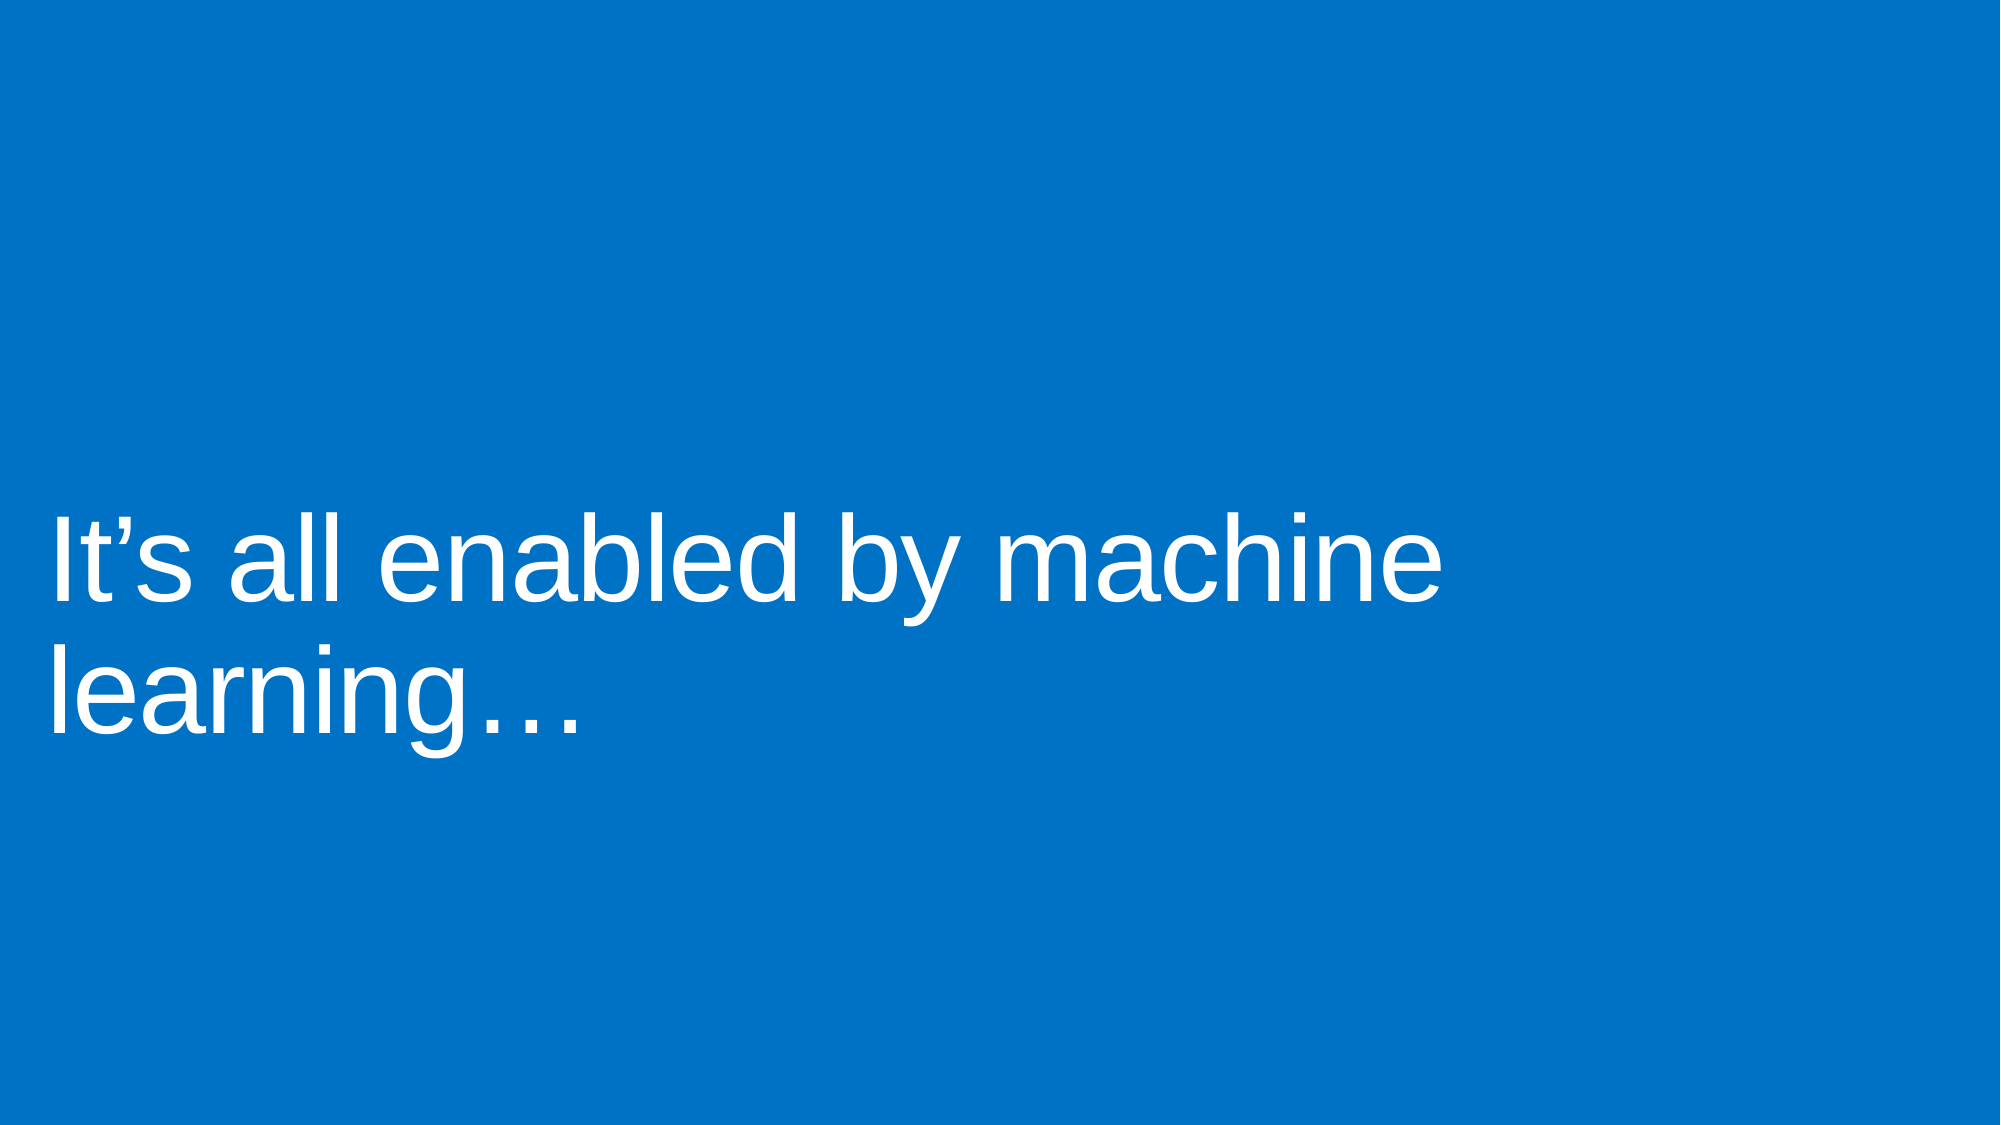

# It’s all enabled by machine learning…